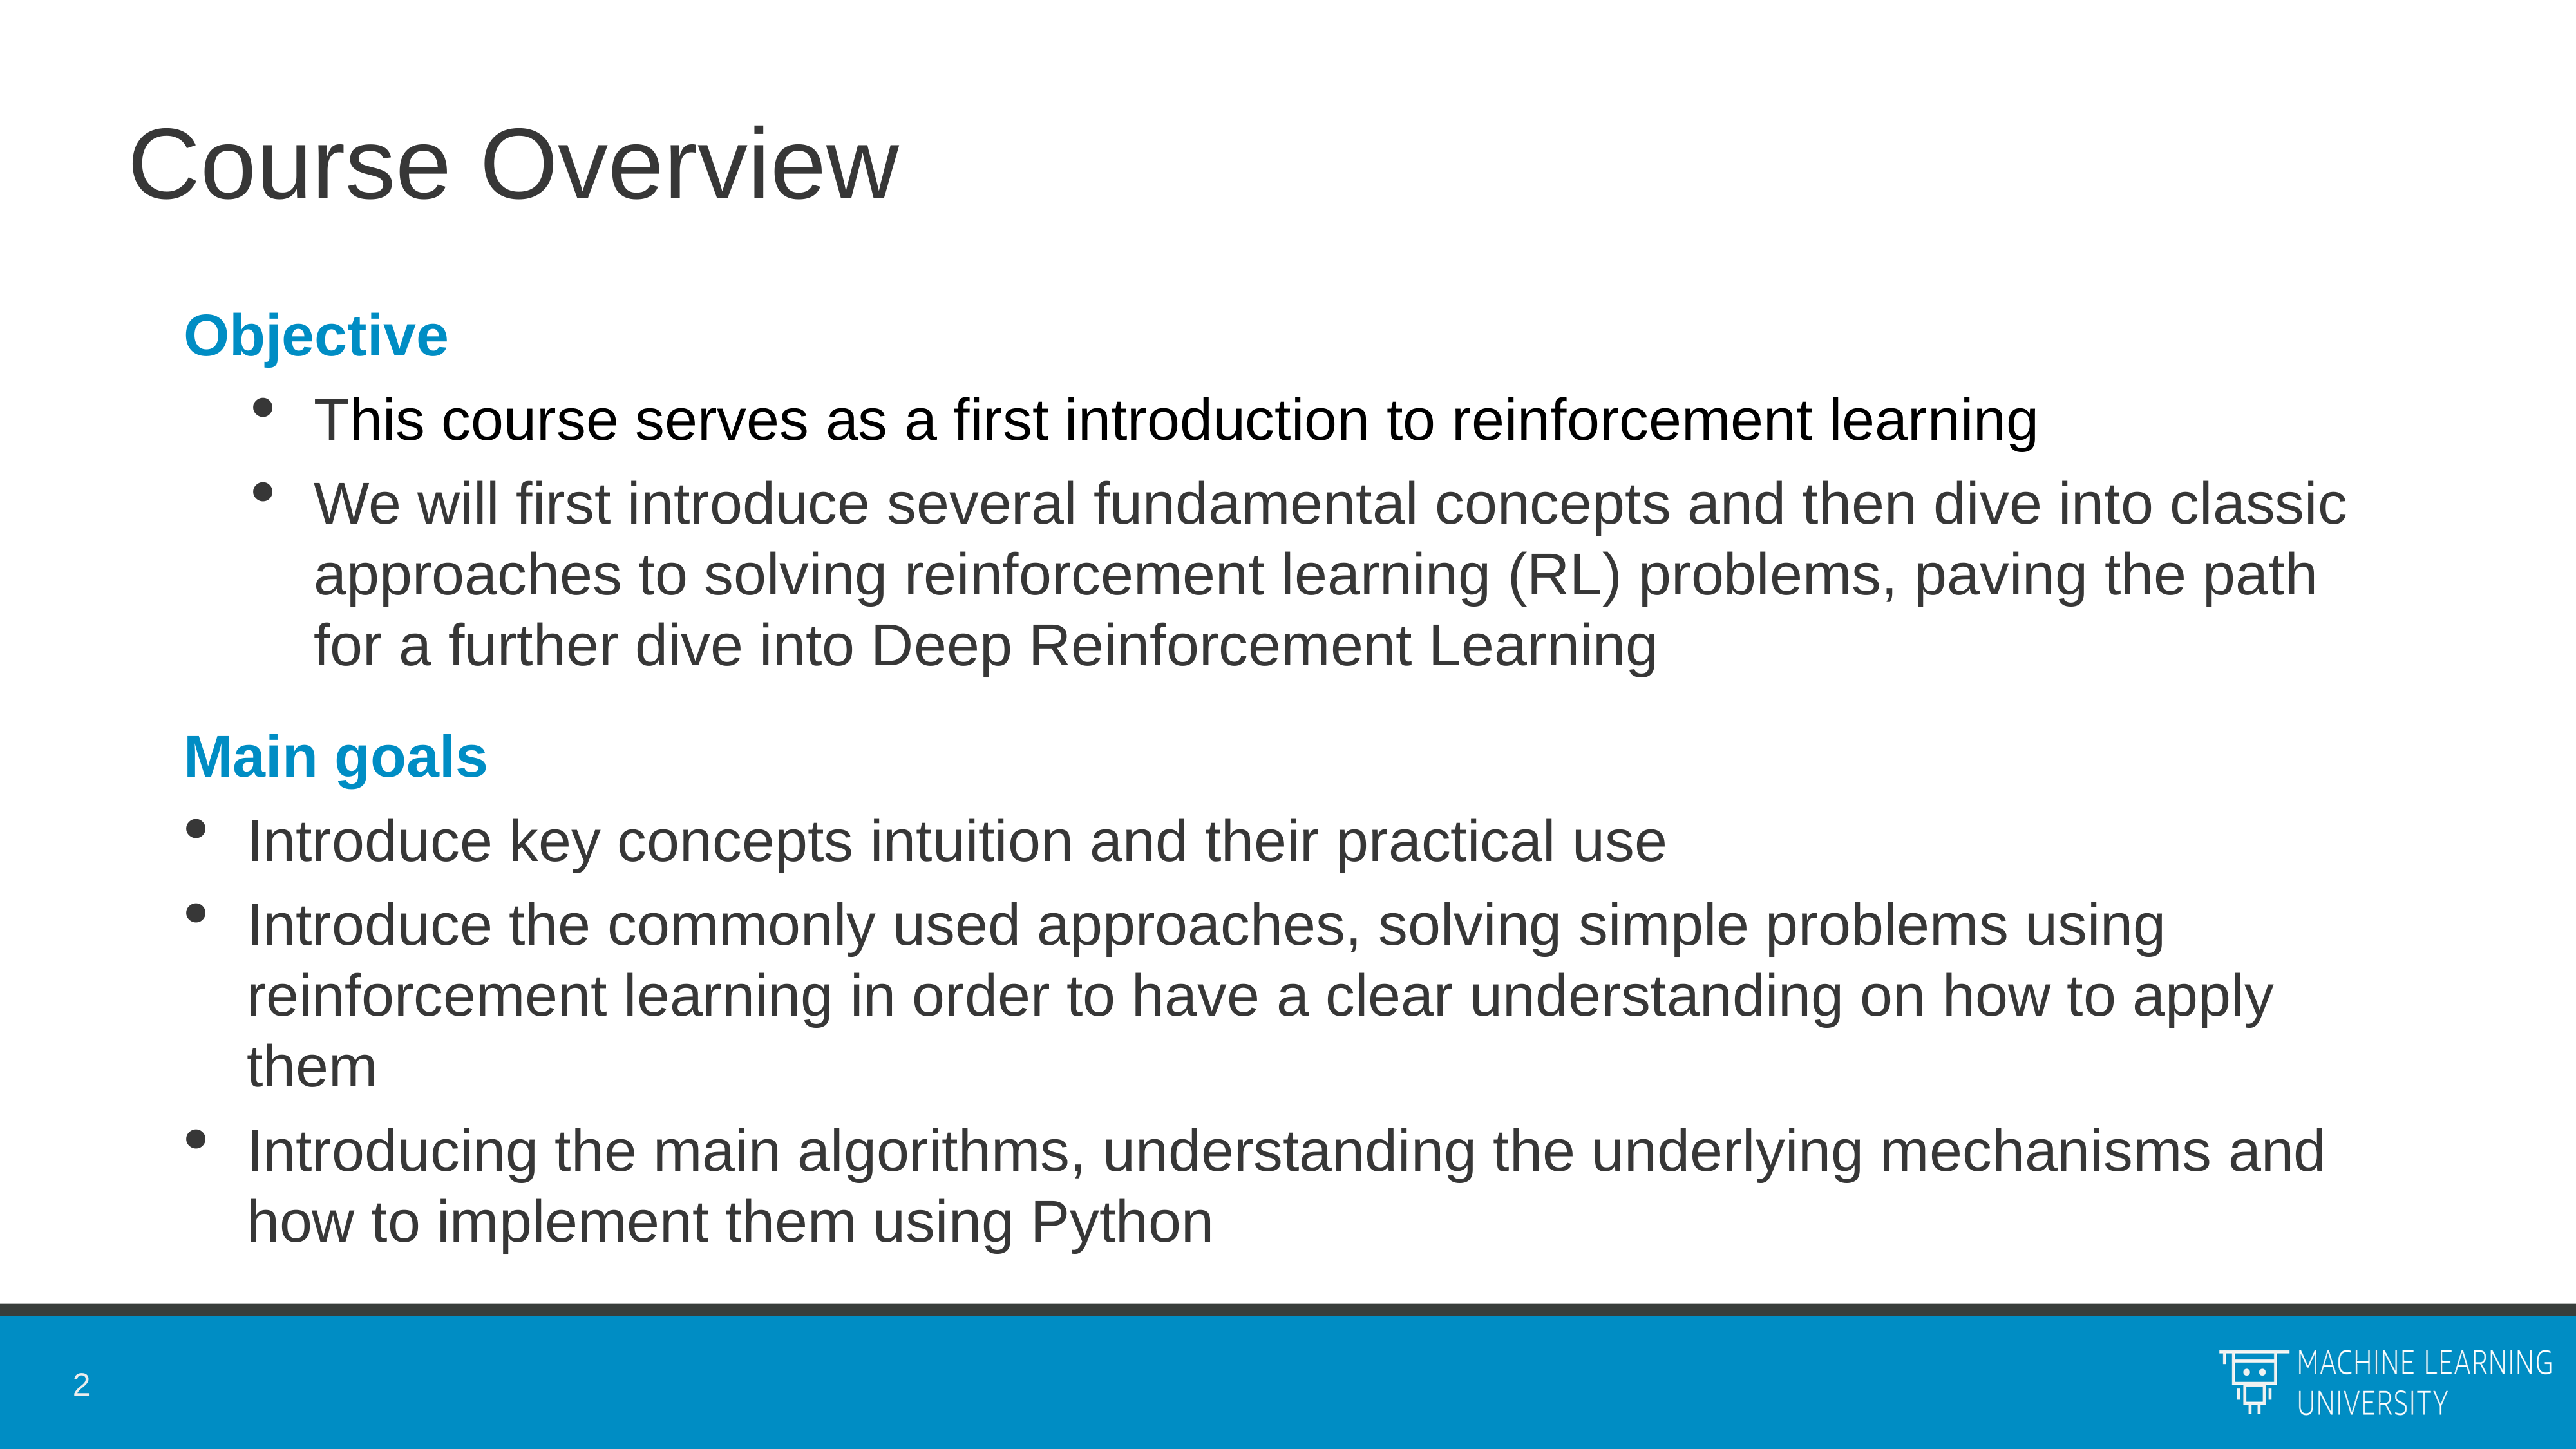

# Course Overview
Objective
This course serves as a first introduction to reinforcement learning
We will first introduce several fundamental concepts and then dive into classic approaches to solving reinforcement learning (RL) problems, paving the path for a further dive into Deep Reinforcement Learning
Main goals
Introduce key concepts intuition and their practical use
Introduce the commonly used approaches, solving simple problems using reinforcement learning in order to have a clear understanding on how to apply them
Introducing the main algorithms, understanding the underlying mechanisms and how to implement them using Python

2